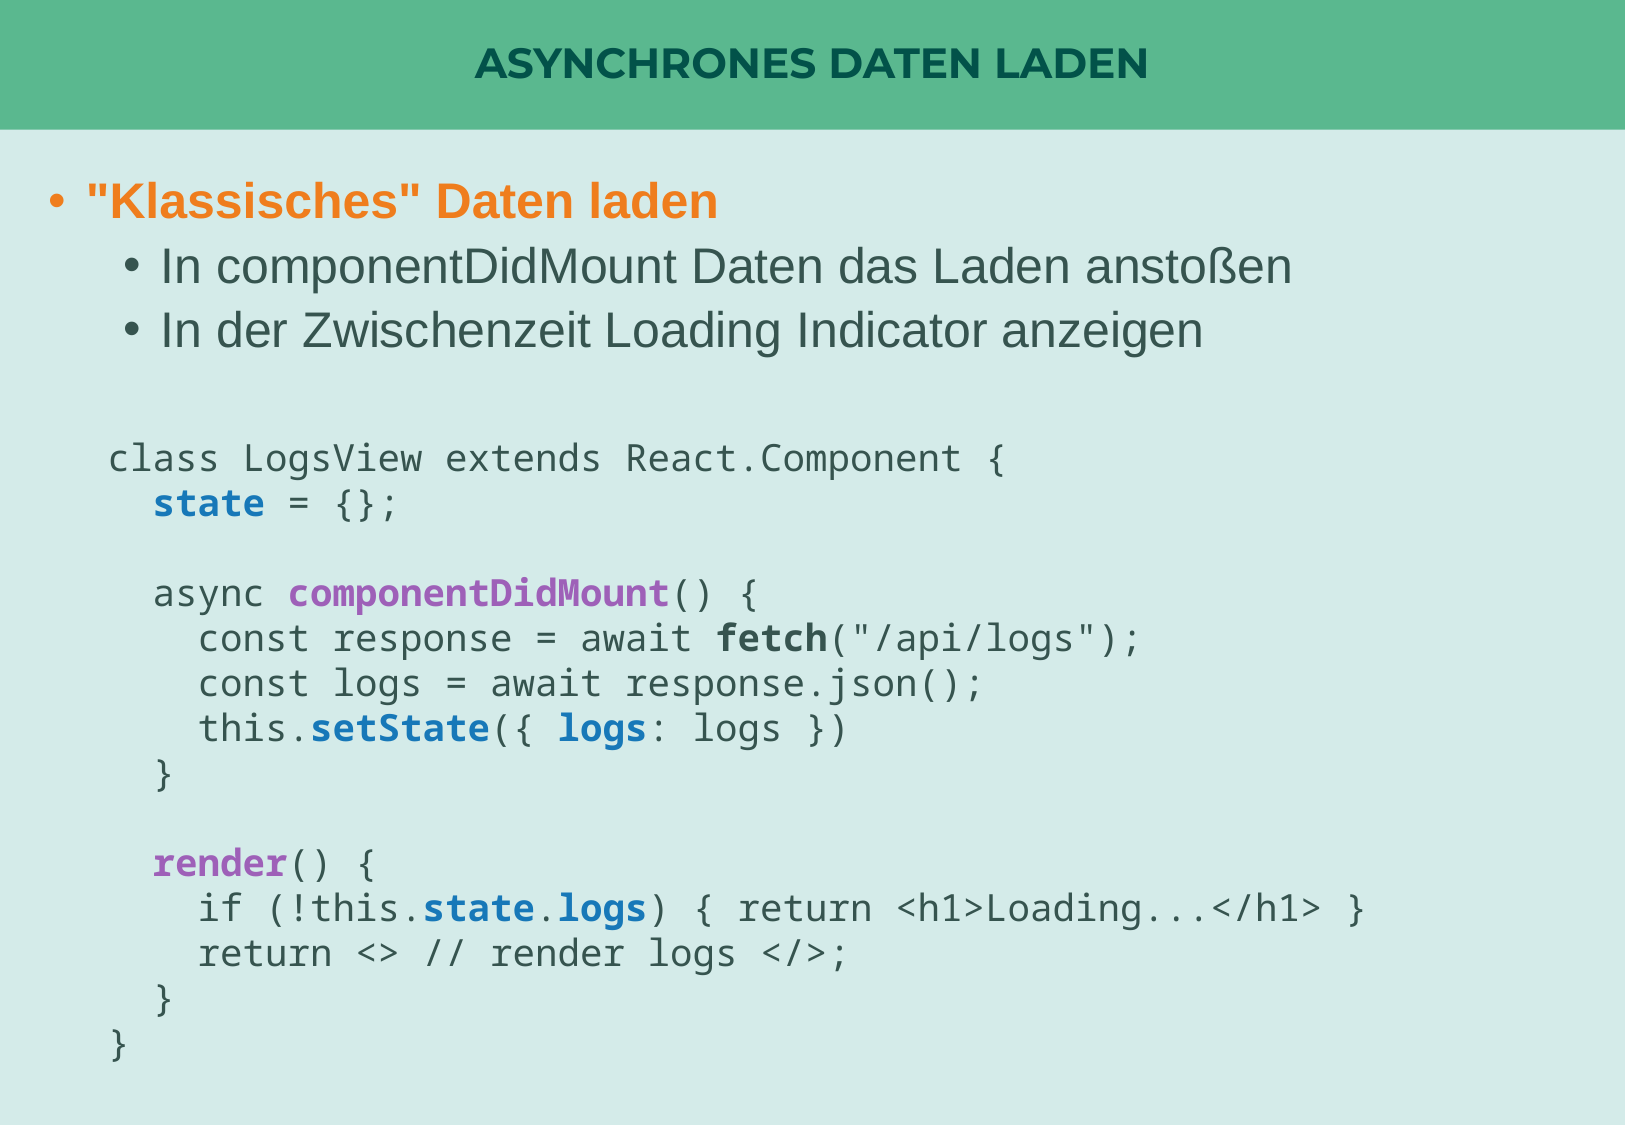

# asynchrones Daten laden
"Klassisches" Daten laden
In componentDidMount Daten das Laden anstoßen
In der Zwischenzeit Loading Indicator anzeigen

class LogsView extends React.Component {
  state = {};

  async componentDidMount() {
    const response = await fetch("/api/logs");
    const logs = await response.json();
    this.setState({ logs: logs })
  }

  render() {
    if (!this.state.logs) { return <h1>Loading...</h1> }
    return <> // render logs </>;
  }
}